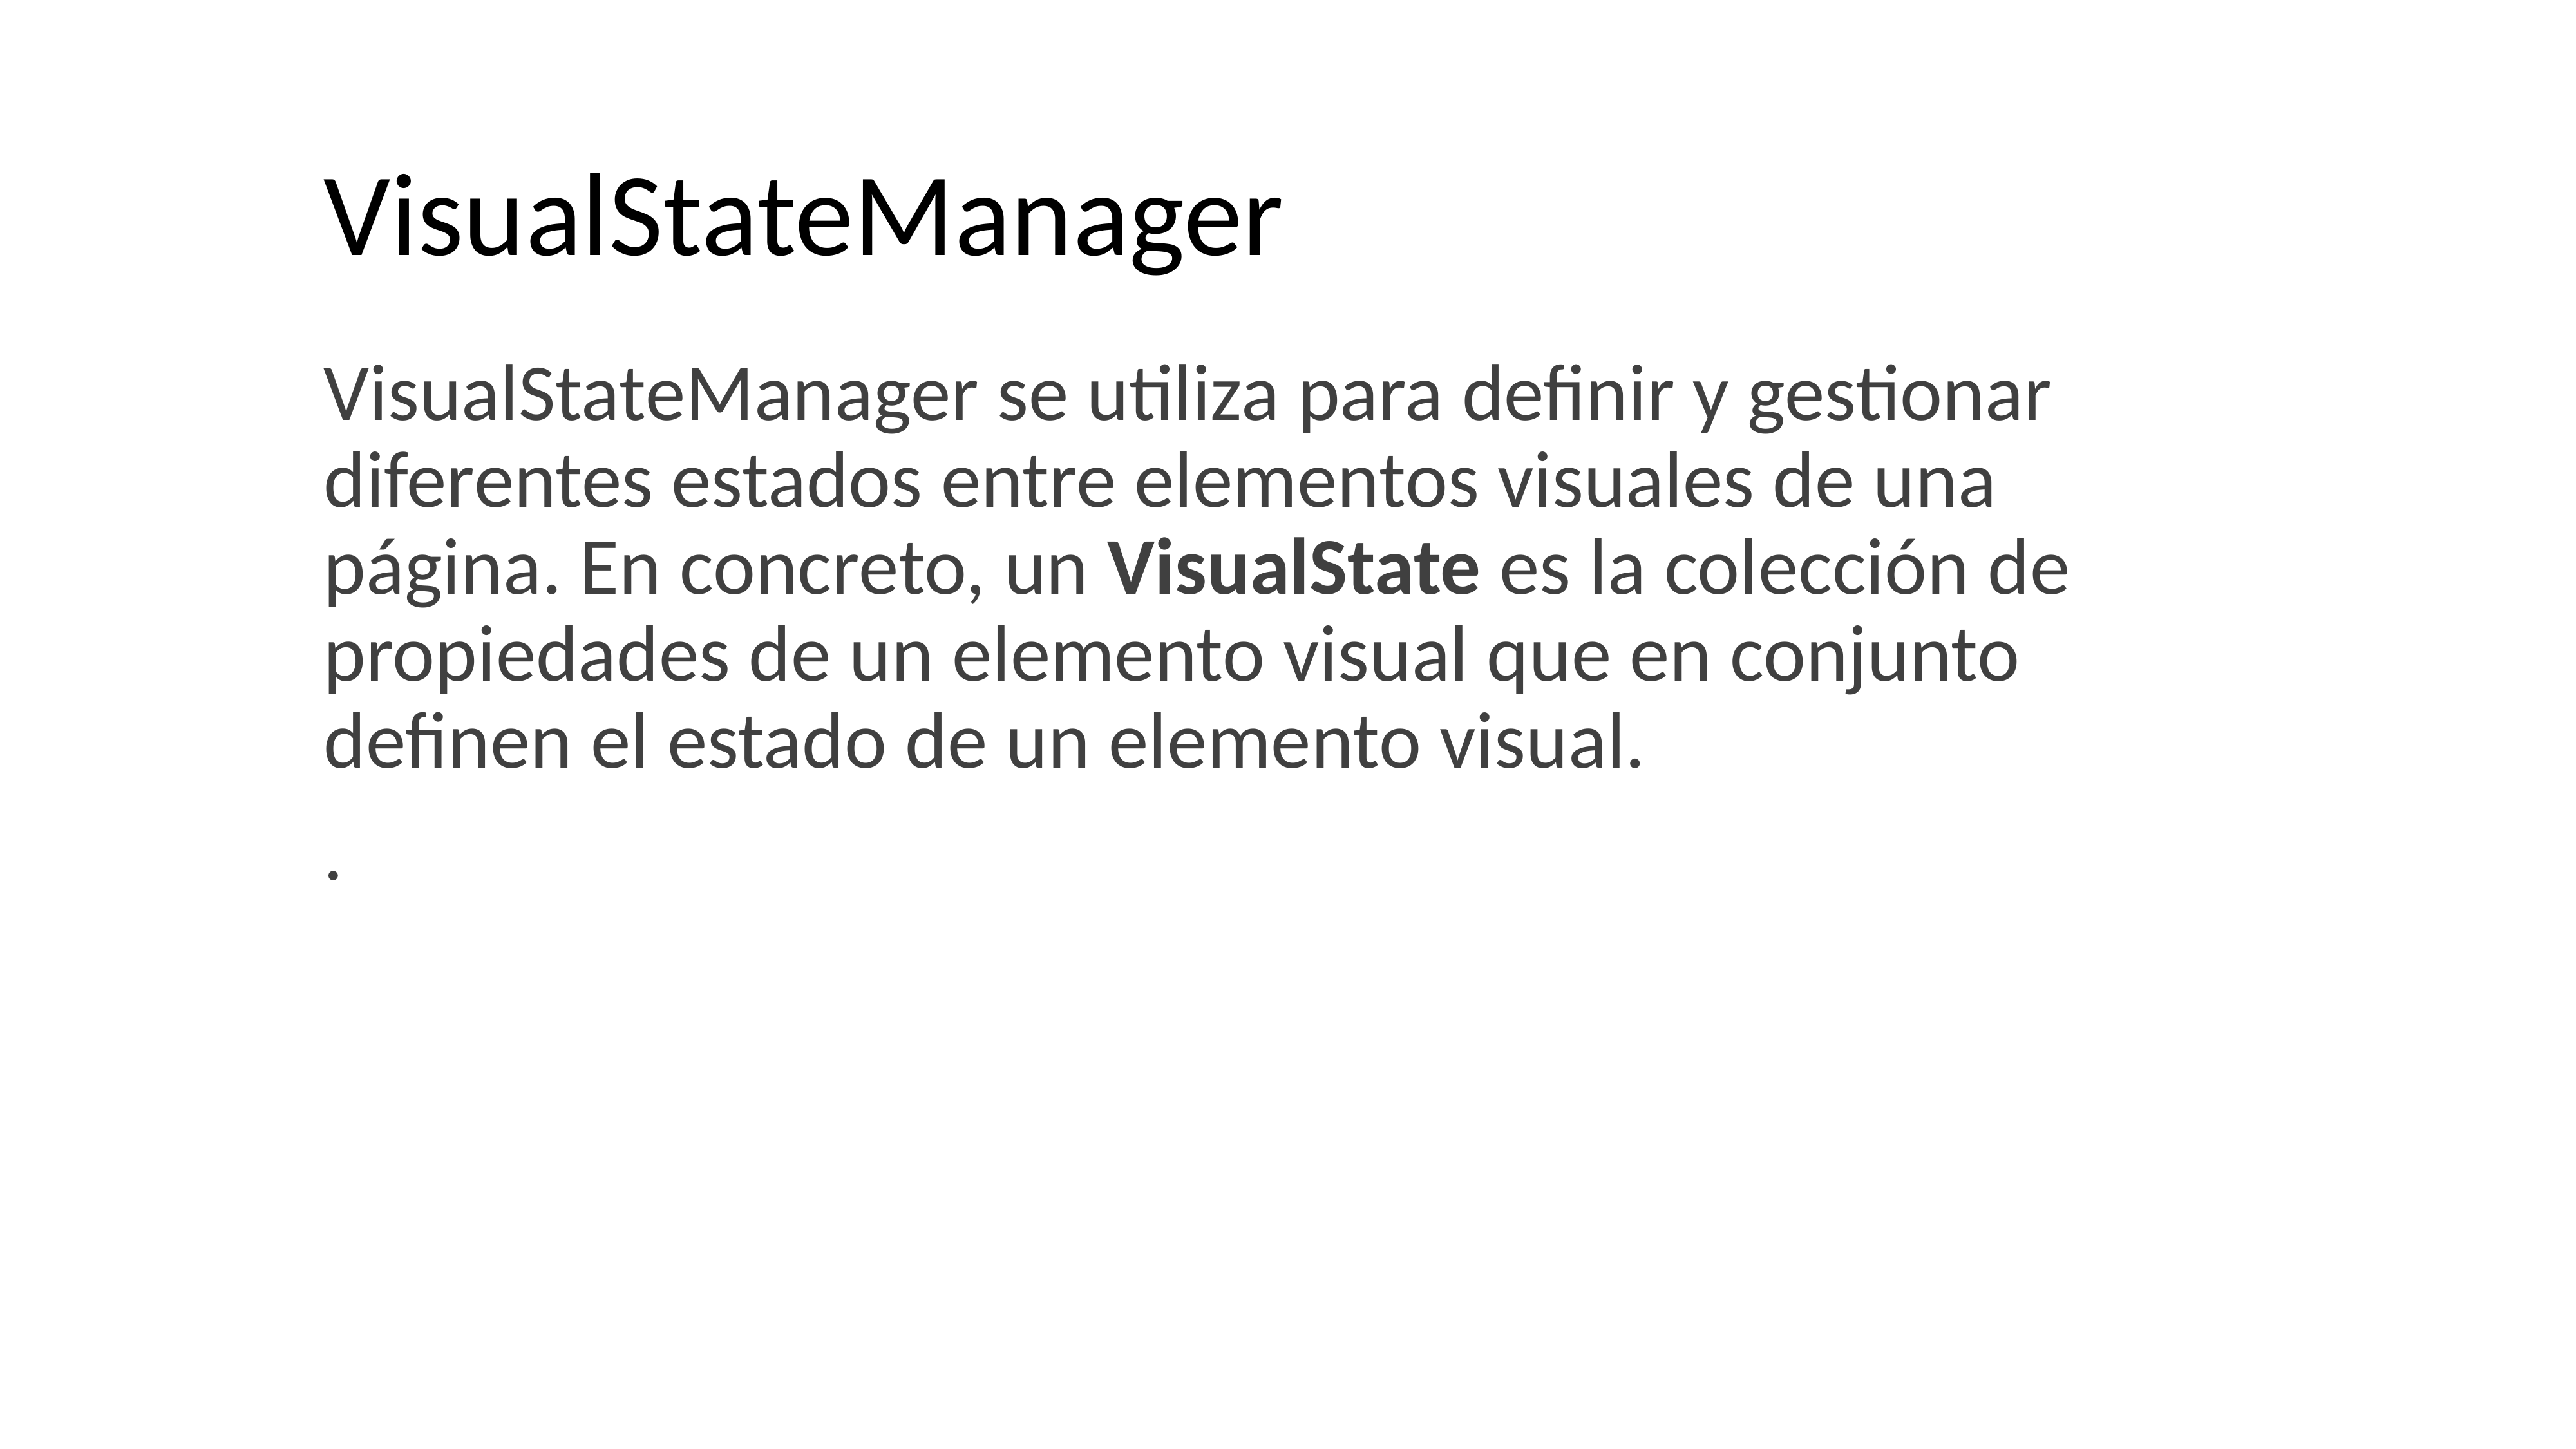

# VisualStateManager
VisualStateManager se utiliza para definir y gestionar diferentes estados entre elementos visuales de una página. En concreto, un VisualState es la colección de propiedades de un elemento visual que en conjunto definen el estado de un elemento visual.
.